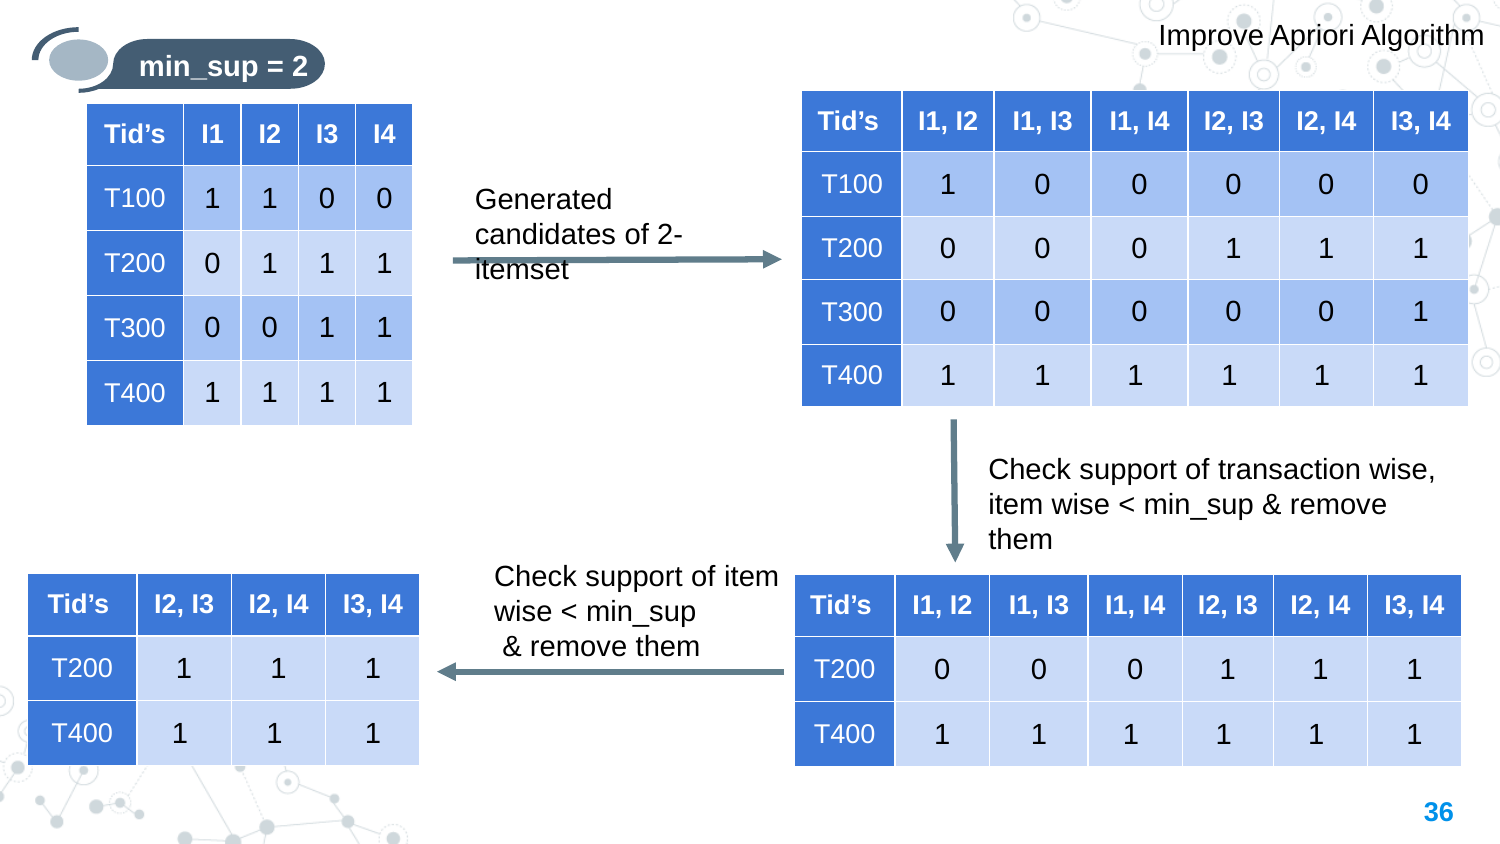

Improve Apriori Algorithm

min_sup = 2
| Tid’s | I1, I2 | I1, I3 | I1, I4 | I2, I3 | I2, I4 | I3, I4 |
| --- | --- | --- | --- | --- | --- | --- |
| T100 | 1 | 0 | 0 | 0 | 0 | 0 |
| T200 | 0 | 0 | 0 | 1 | 1 | 1 |
| T300 | 0 | 0 | 0 | 0 | 0 | 1 |
| T400 | 1 | 1 | 1 | 1 | 1 | 1 |
| Tid’s | I1 | I2 | I3 | I4 |
| --- | --- | --- | --- | --- |
| T100 | 1 | 1 | 0 | 0 |
| T200 | 0 | 1 | 1 | 1 |
| T300 | 0 | 0 | 1 | 1 |
| T400 | 1 | 1 | 1 | 1 |
Generated candidates of 2-itemset
Check support of transaction wise, item wise < min_sup & remove them
Check support of item wise < min_sup
 & remove them
| Tid’s | I2, I3 | I2, I4 | I3, I4 |
| --- | --- | --- | --- |
| T200 | 1 | 1 | 1 |
| T400 | 1 | 1 | 1 |
| Tid’s | I1, I2 | I1, I3 | I1, I4 | I2, I3 | I2, I4 | I3, I4 |
| --- | --- | --- | --- | --- | --- | --- |
| T200 | 0 | 0 | 0 | 1 | 1 | 1 |
| T400 | 1 | 1 | 1 | 1 | 1 | 1 |
36